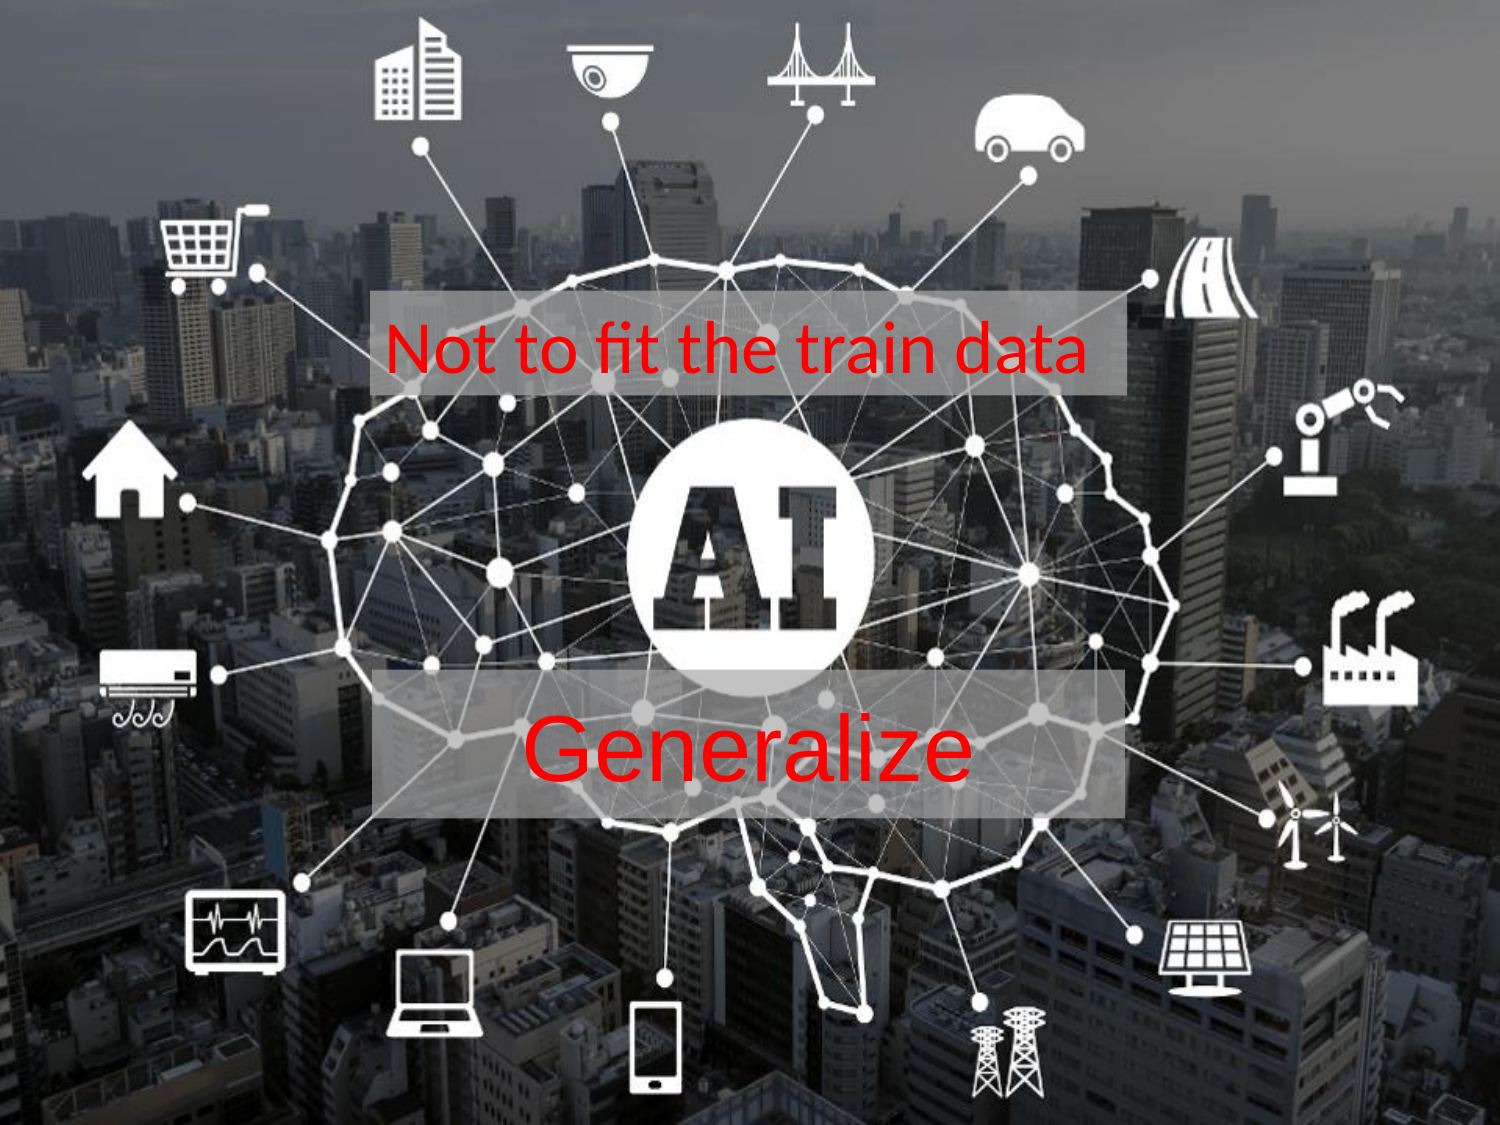

Not to fit the train data
# Generalize